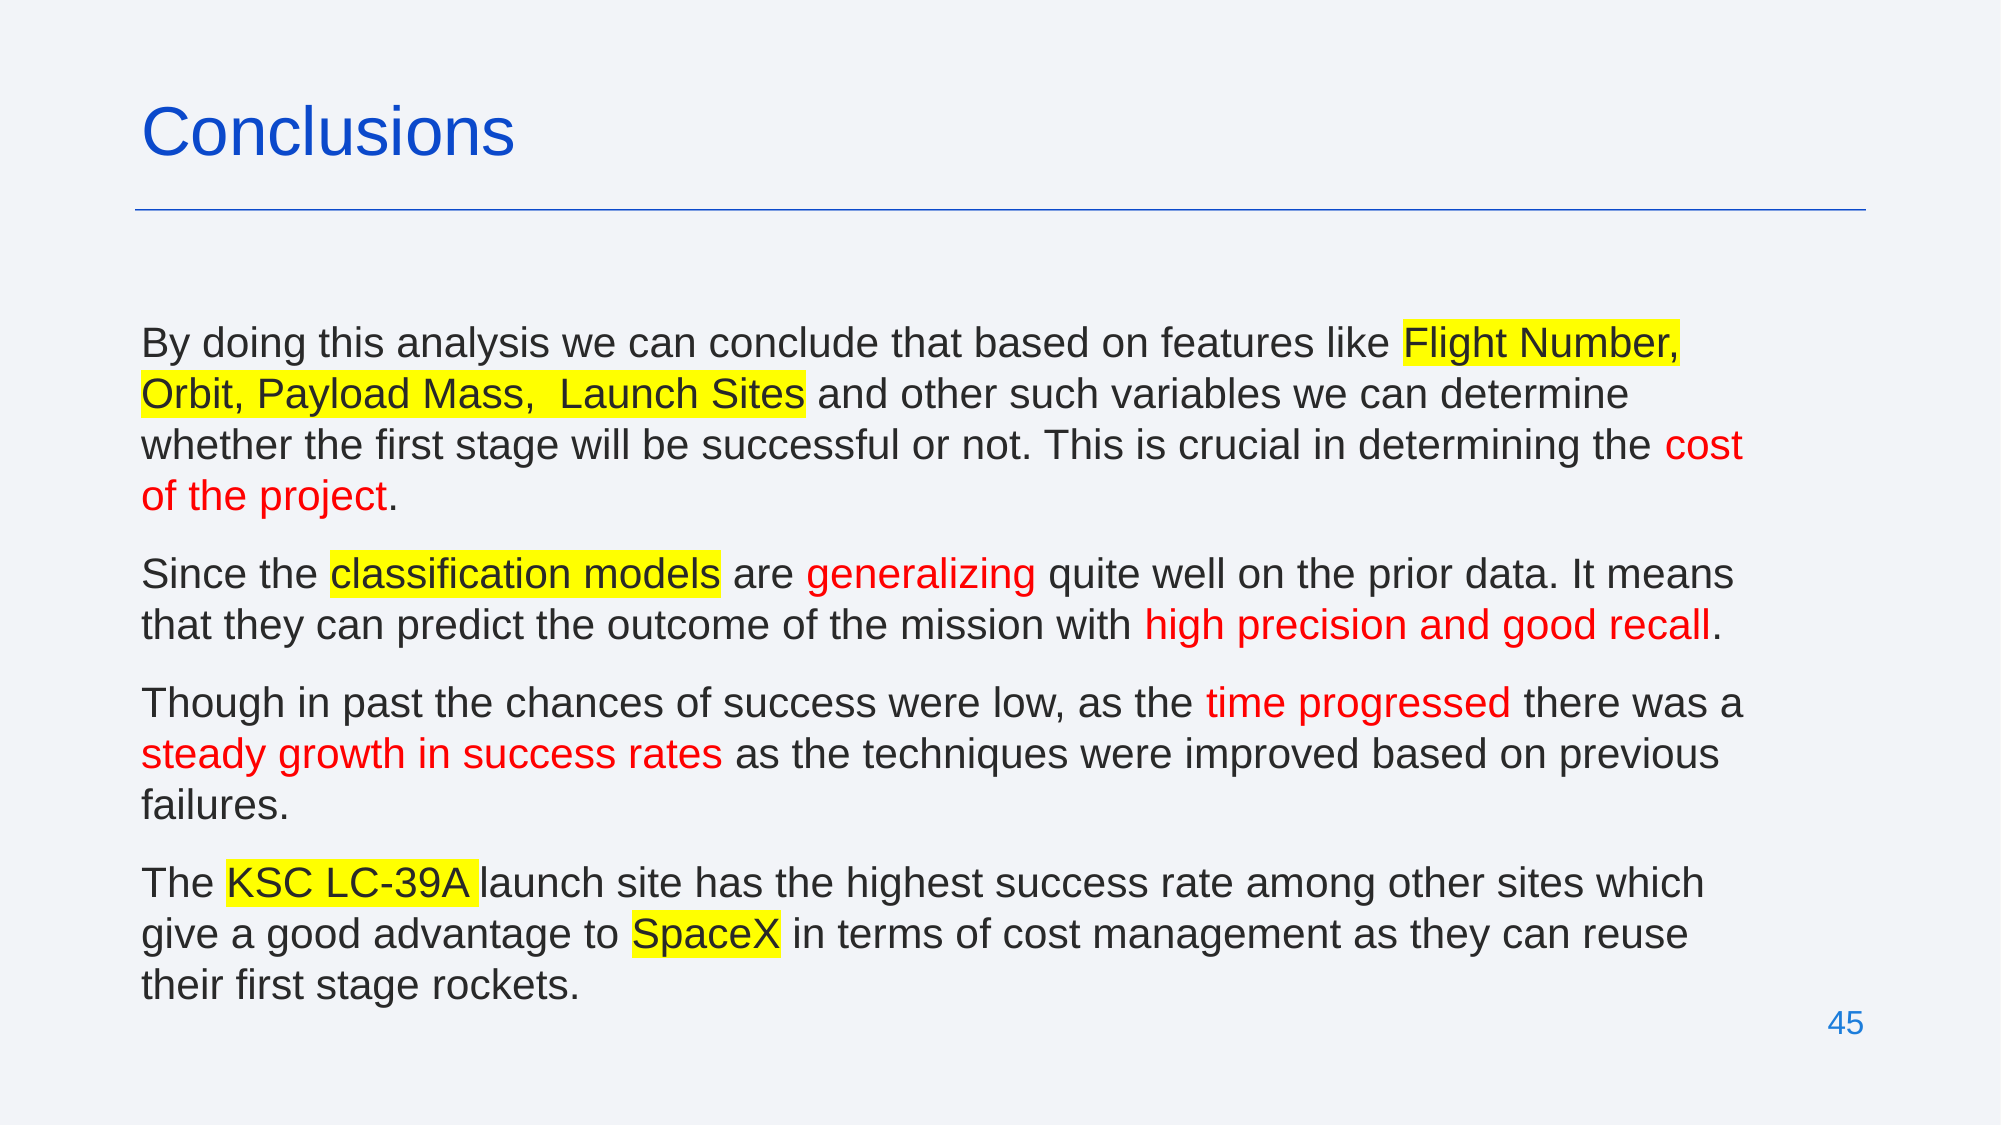

Conclusions
By doing this analysis we can conclude that based on features like Flight Number, Orbit, Payload Mass,  Launch Sites and other such variables we can determine whether the first stage will be successful or not. This is crucial in determining the cost of the project.
Since the classification models are generalizing quite well on the prior data. It means that they can predict the outcome of the mission with high precision and good recall.
Though in past the chances of success were low, as the time progressed there was a steady growth in success rates as the techniques were improved based on previous failures.
The KSC LC-39A launch site has the highest success rate among other sites which give a good advantage to SpaceX in terms of cost management as they can reuse their first stage rockets.
45